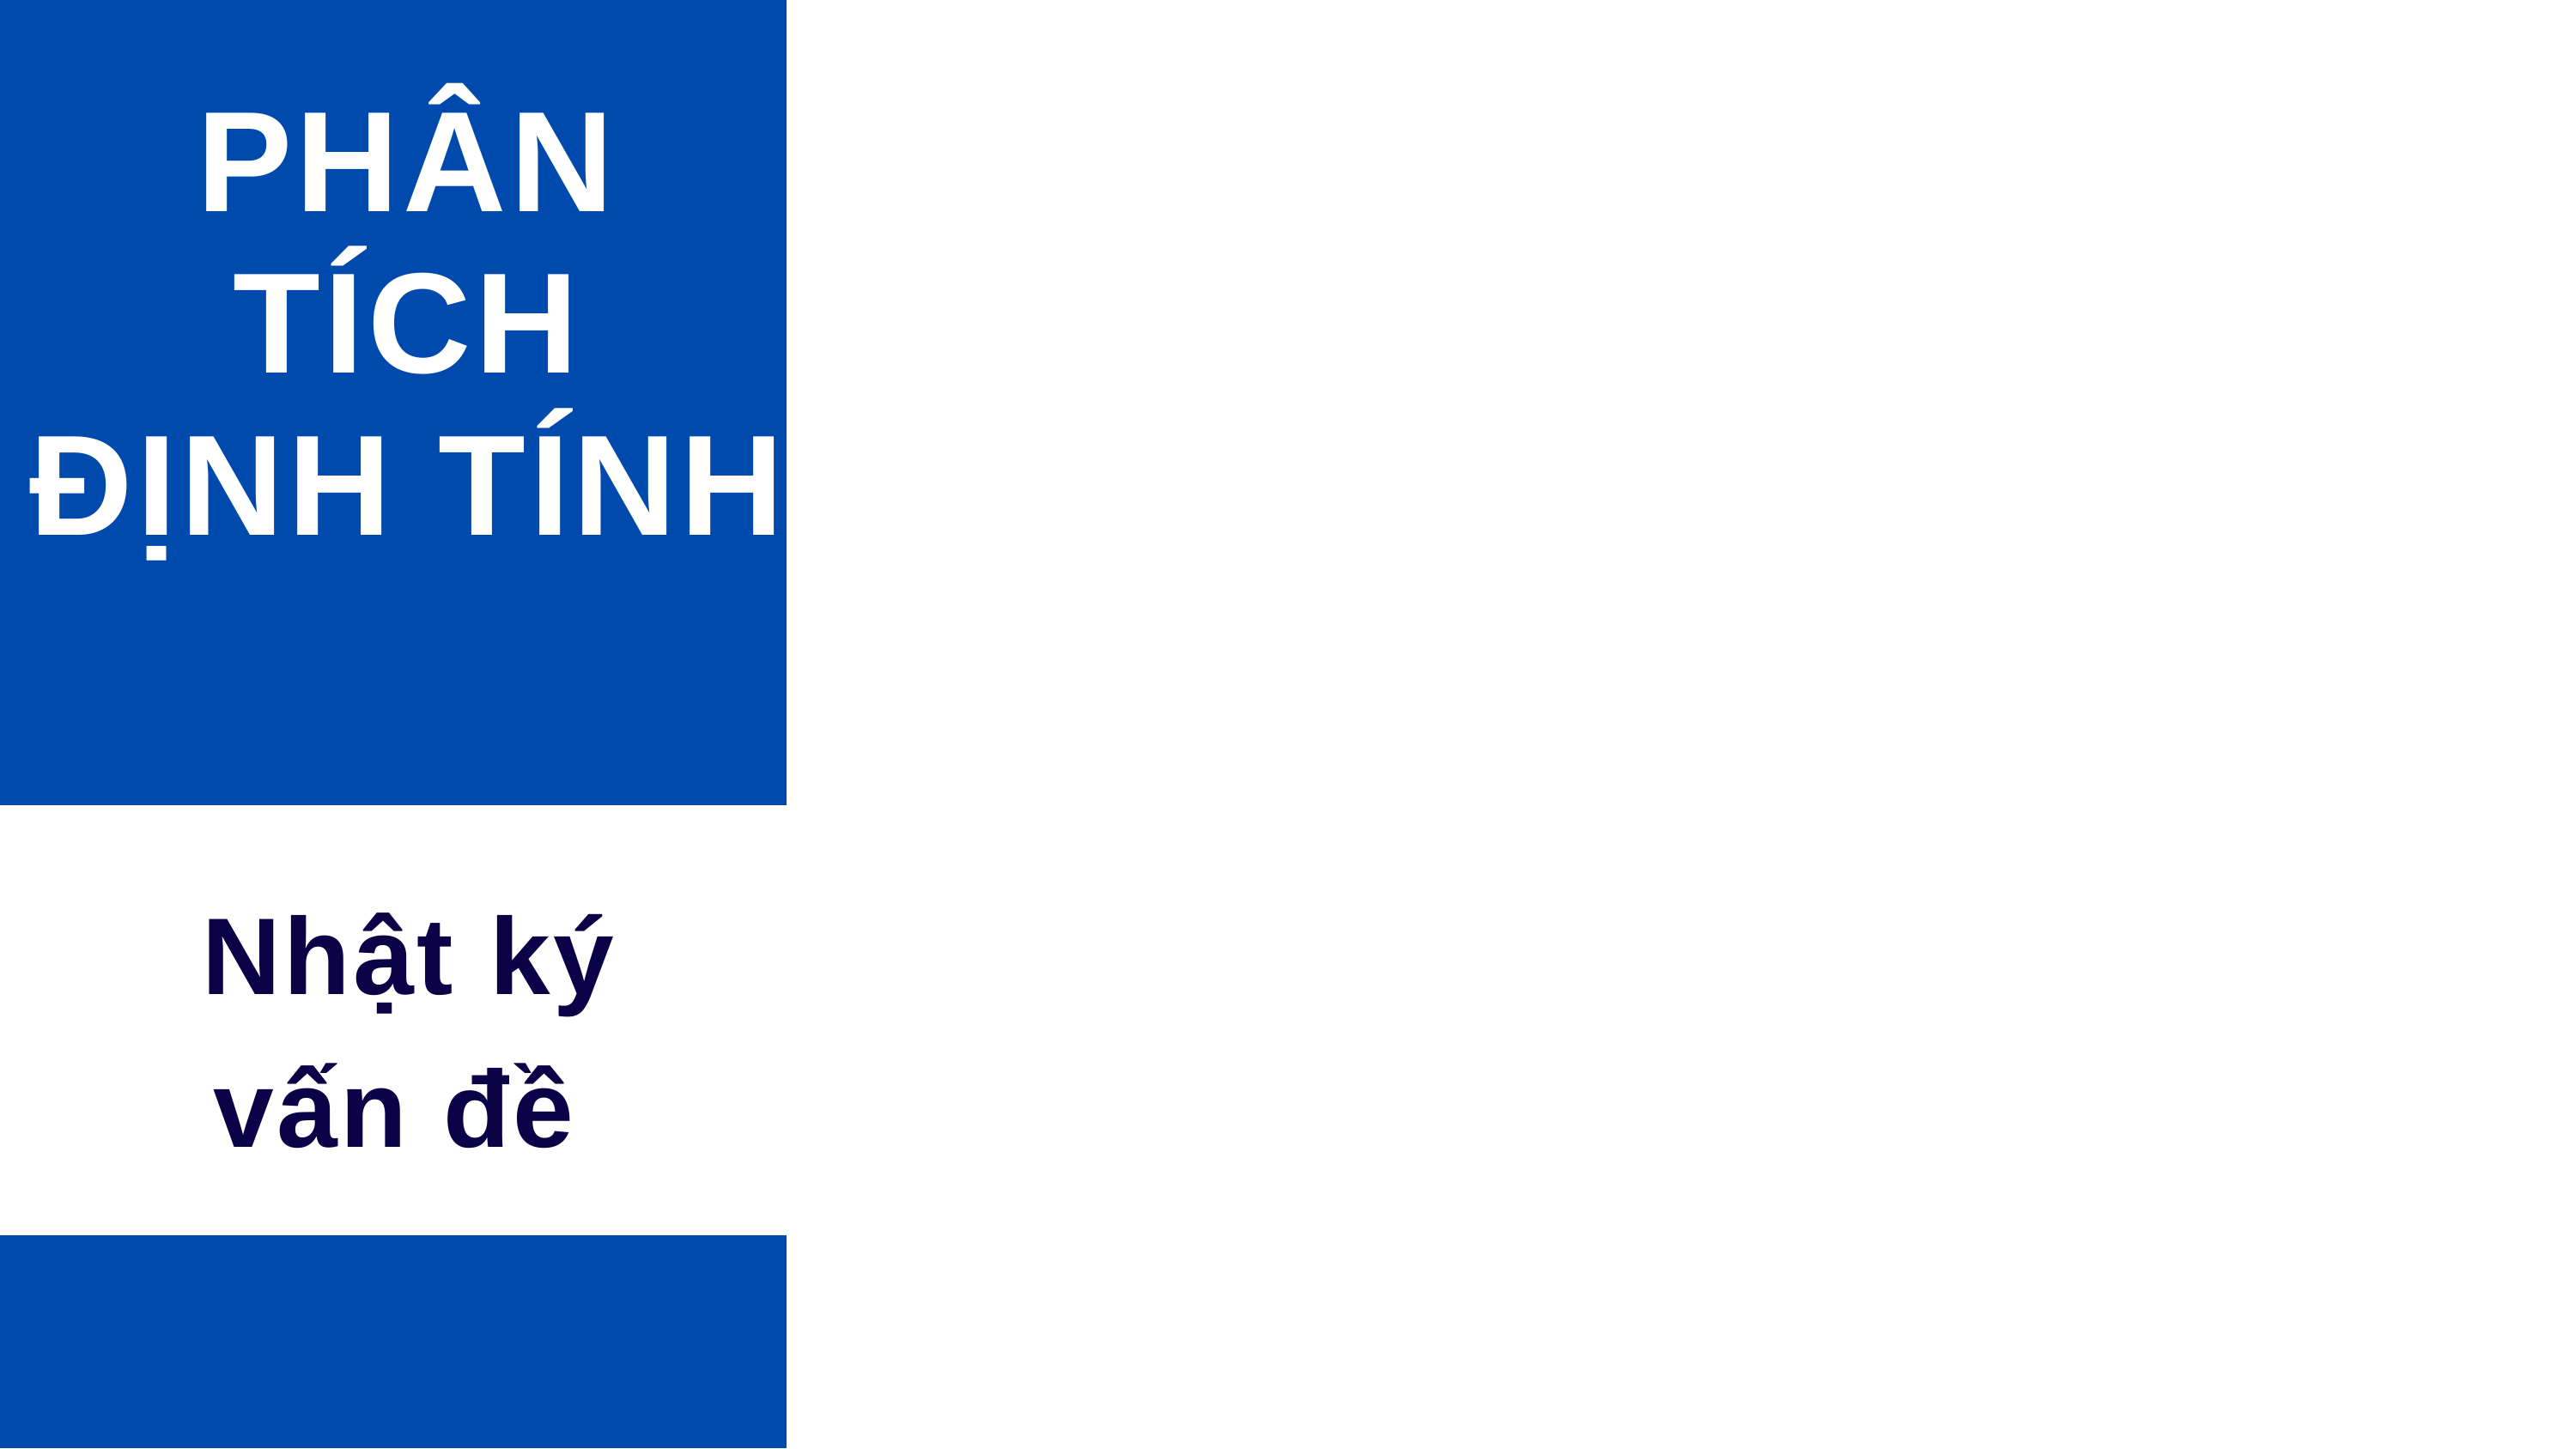

PHÂN TÍCH ĐỊNH TÍNH

 Nhật ký vấn đề